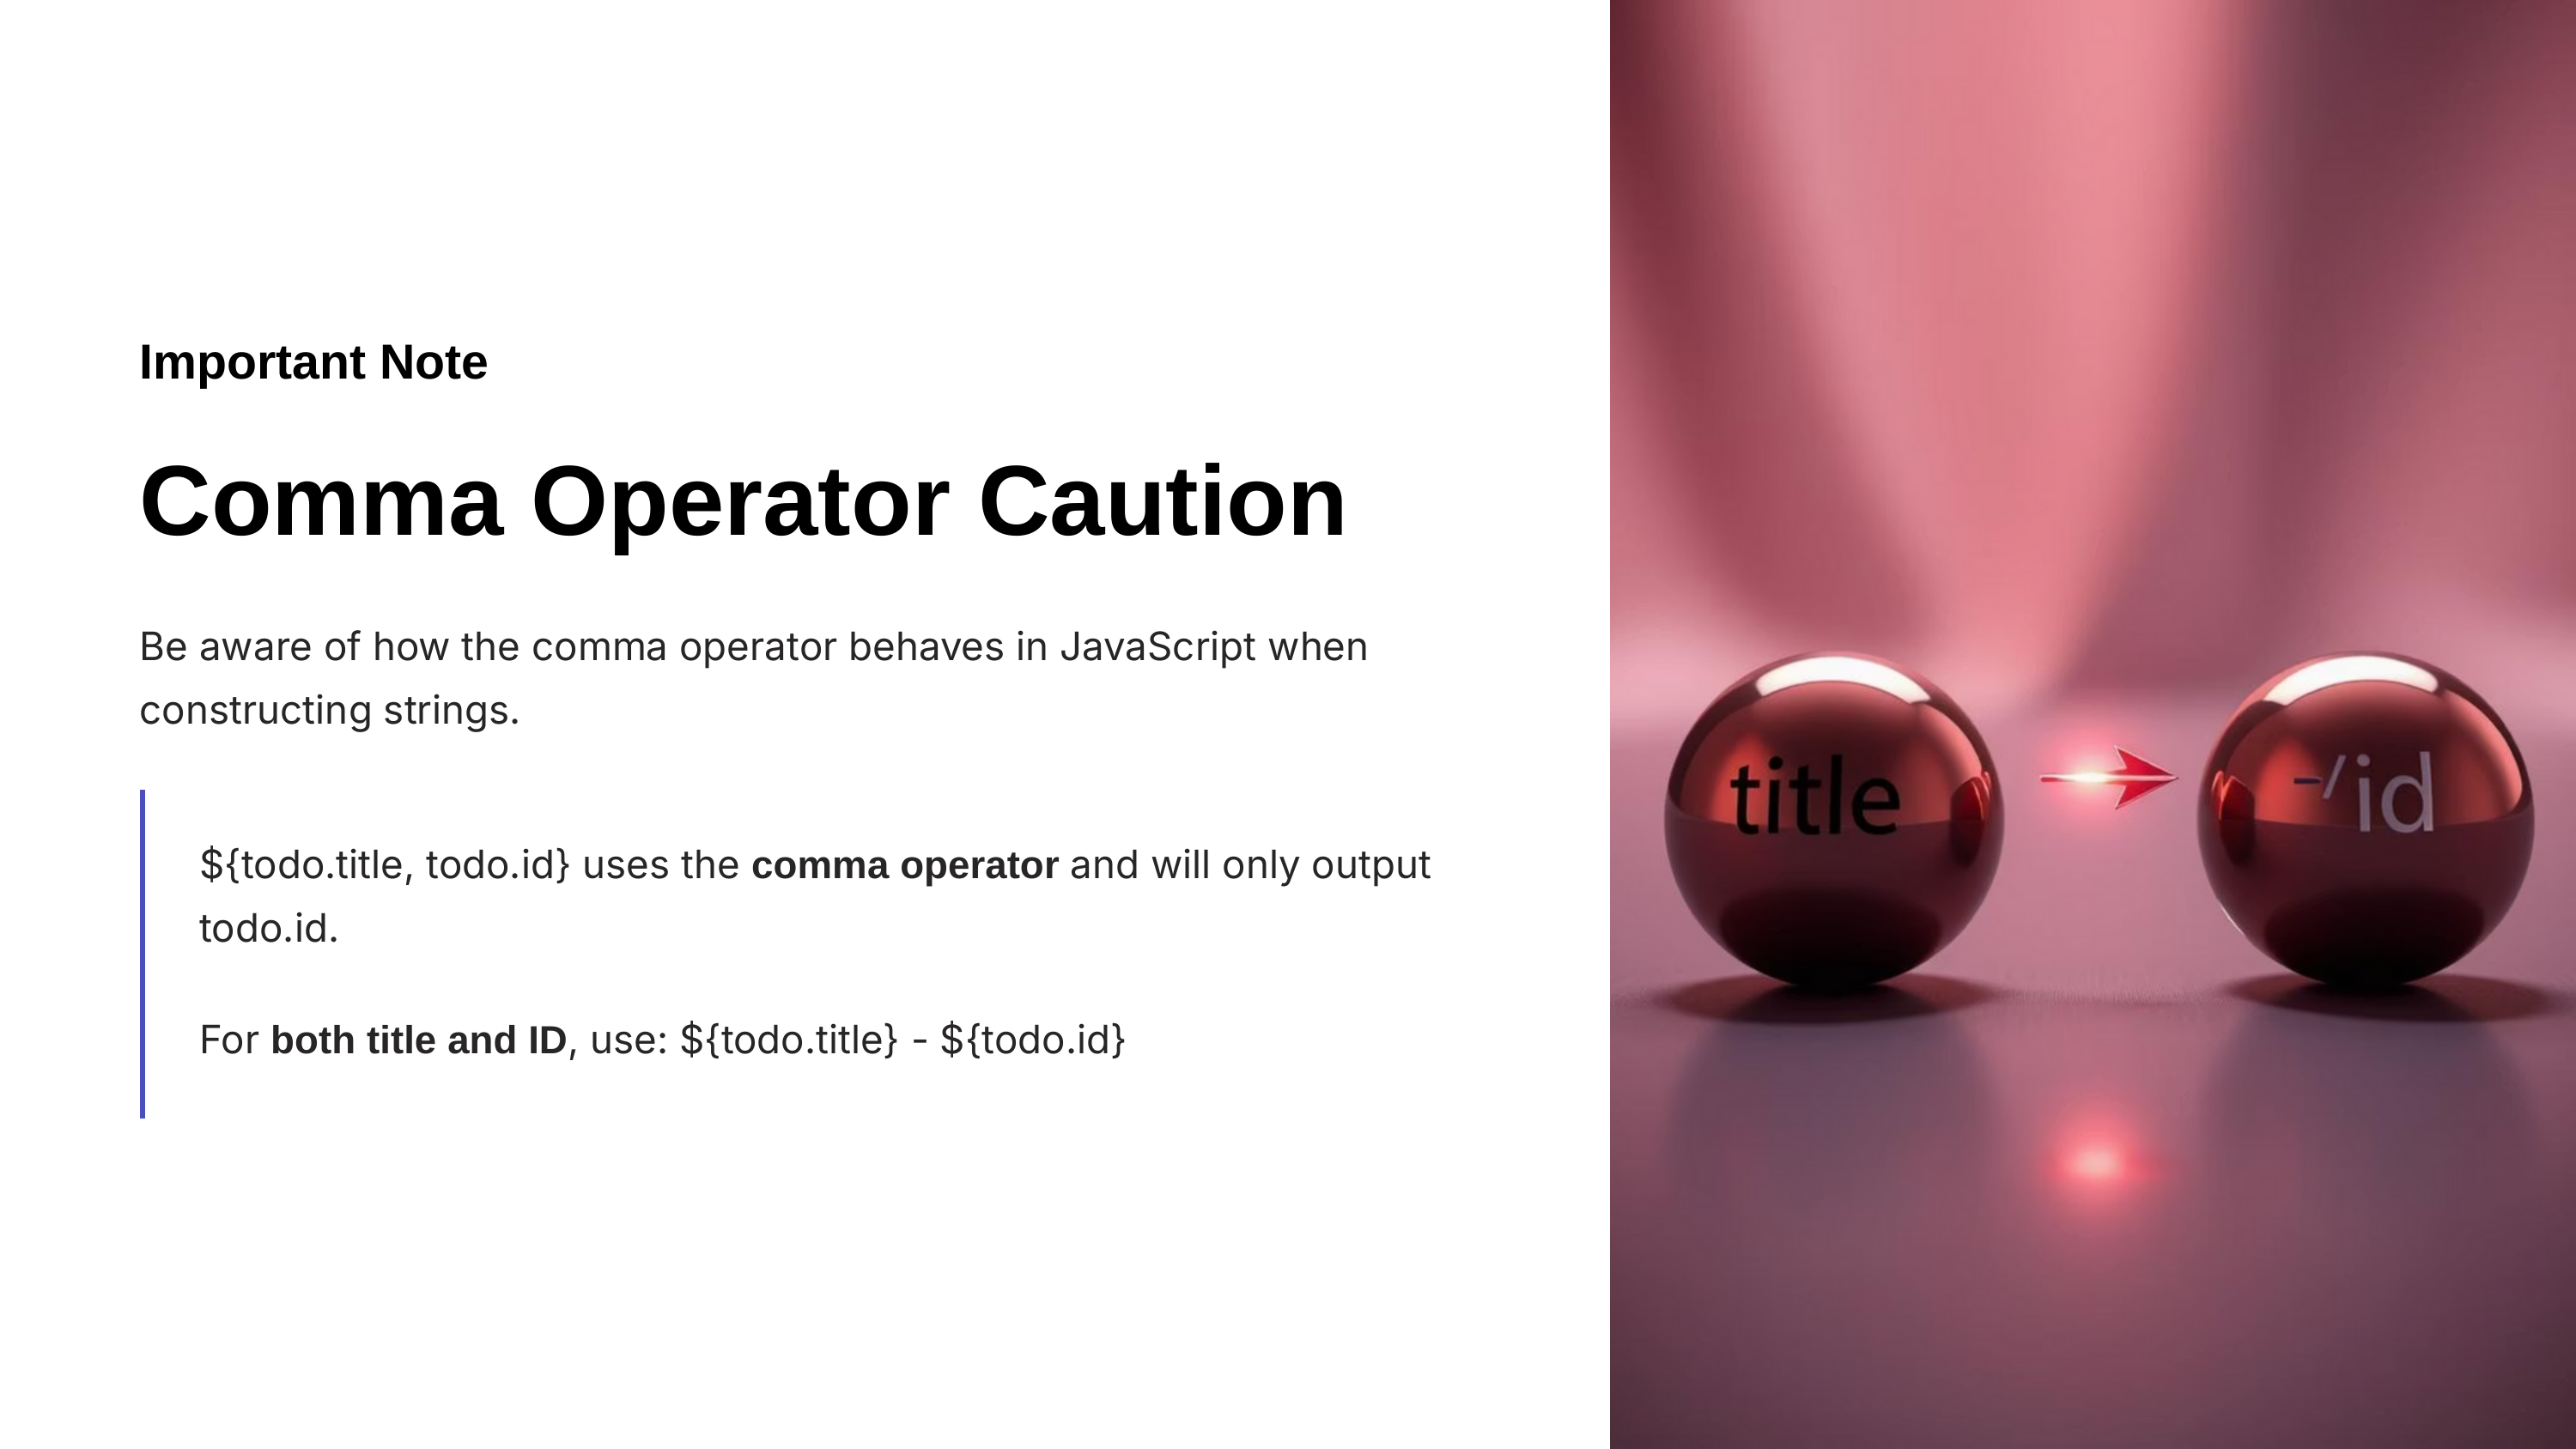

Important Note
Comma Operator Caution
Be aware of how the comma operator behaves in JavaScript when constructing strings.

${todo.title, todo.id} uses the comma operator and will only output todo.id.
For both title and ID, use: ${todo.title} - ${todo.id}